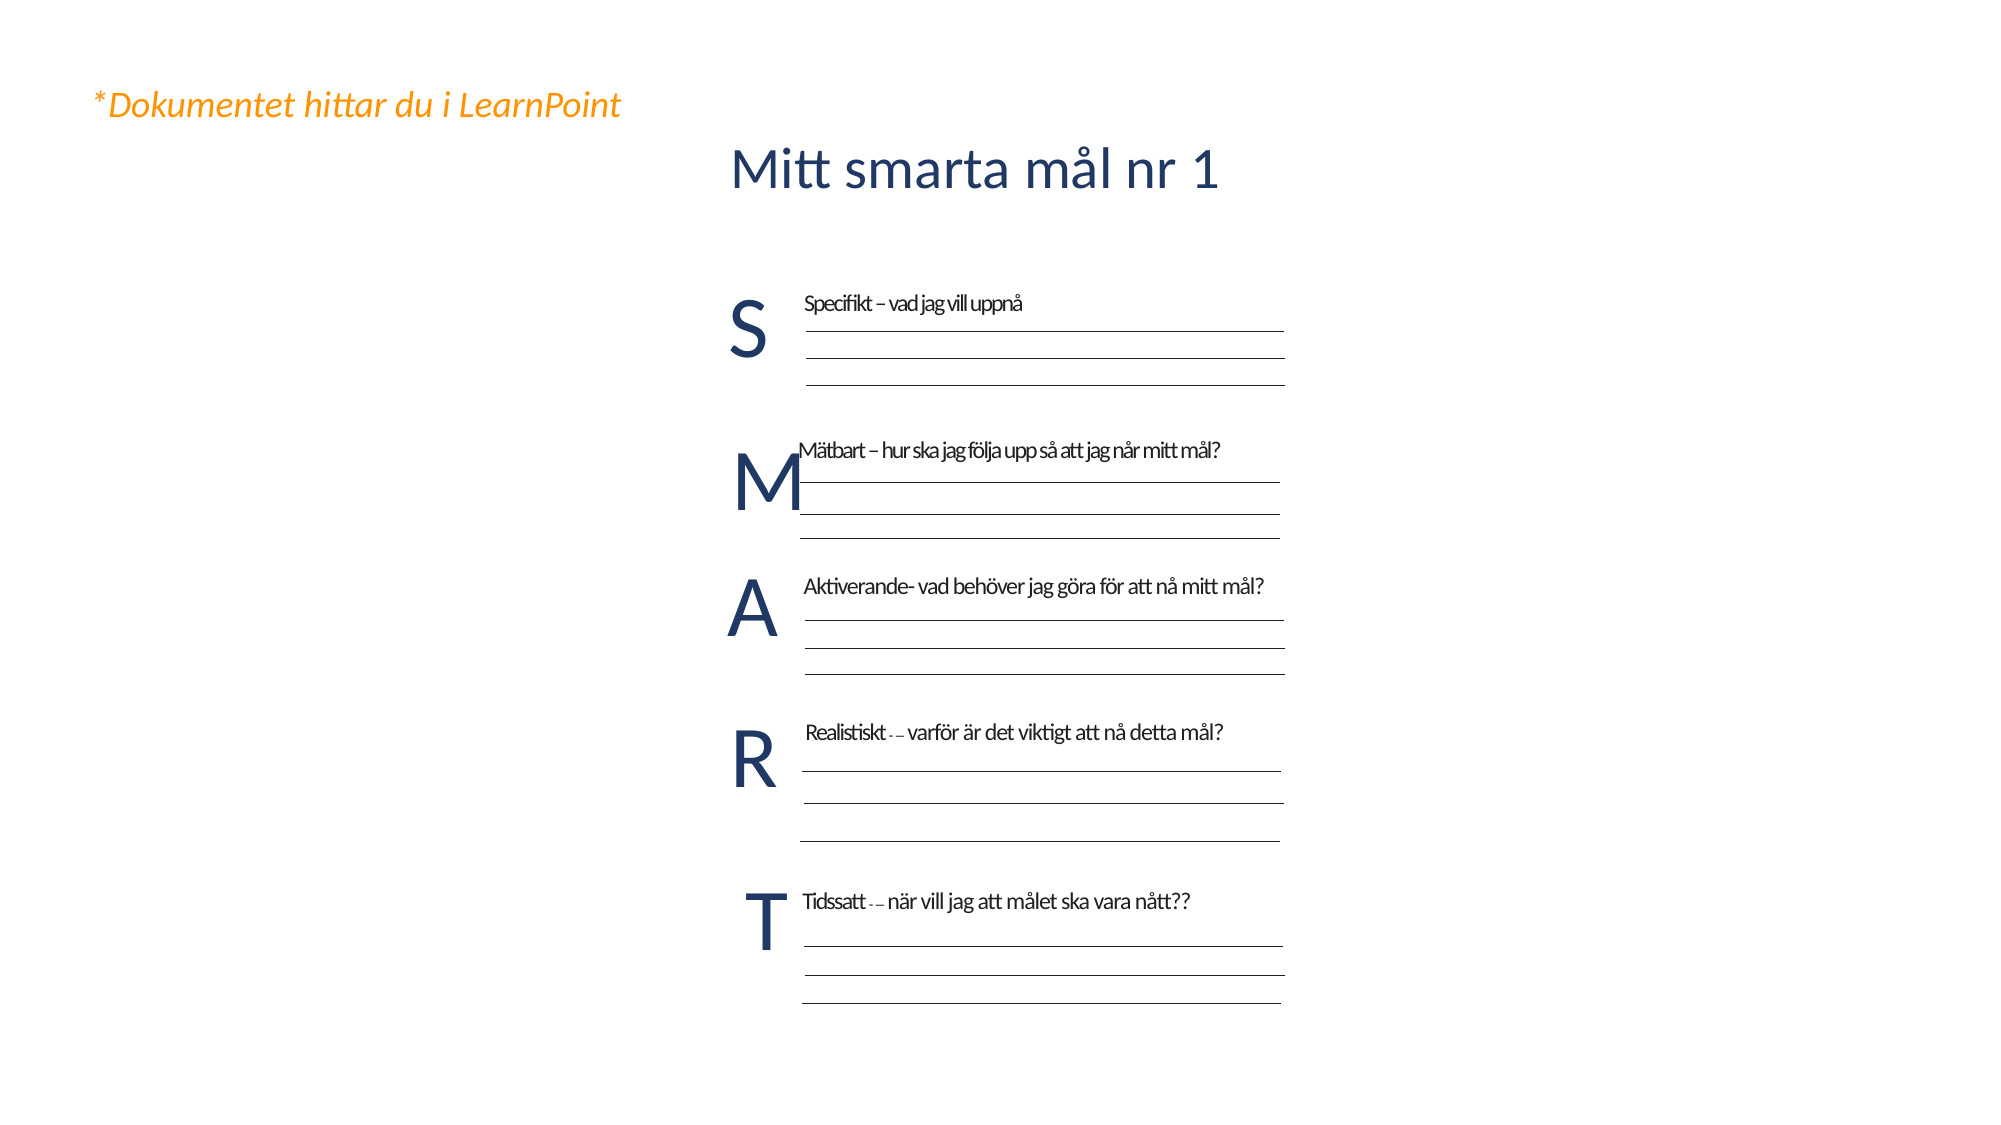

*Dokumentet hittar du i LearnPoint
# Mitt smarta mål nr 1
S
Specifikt – vad jag vill uppnå

M
Mätbart – hur ska jag följa upp så att jag når mitt mål?

A
Aktiverande- vad behöver jag göra för att nå mitt mål?

R
Realistiskt - – varför är det viktigt att nå detta mål?

T
Tidssatt - – när vill jag att målet ska vara nått??